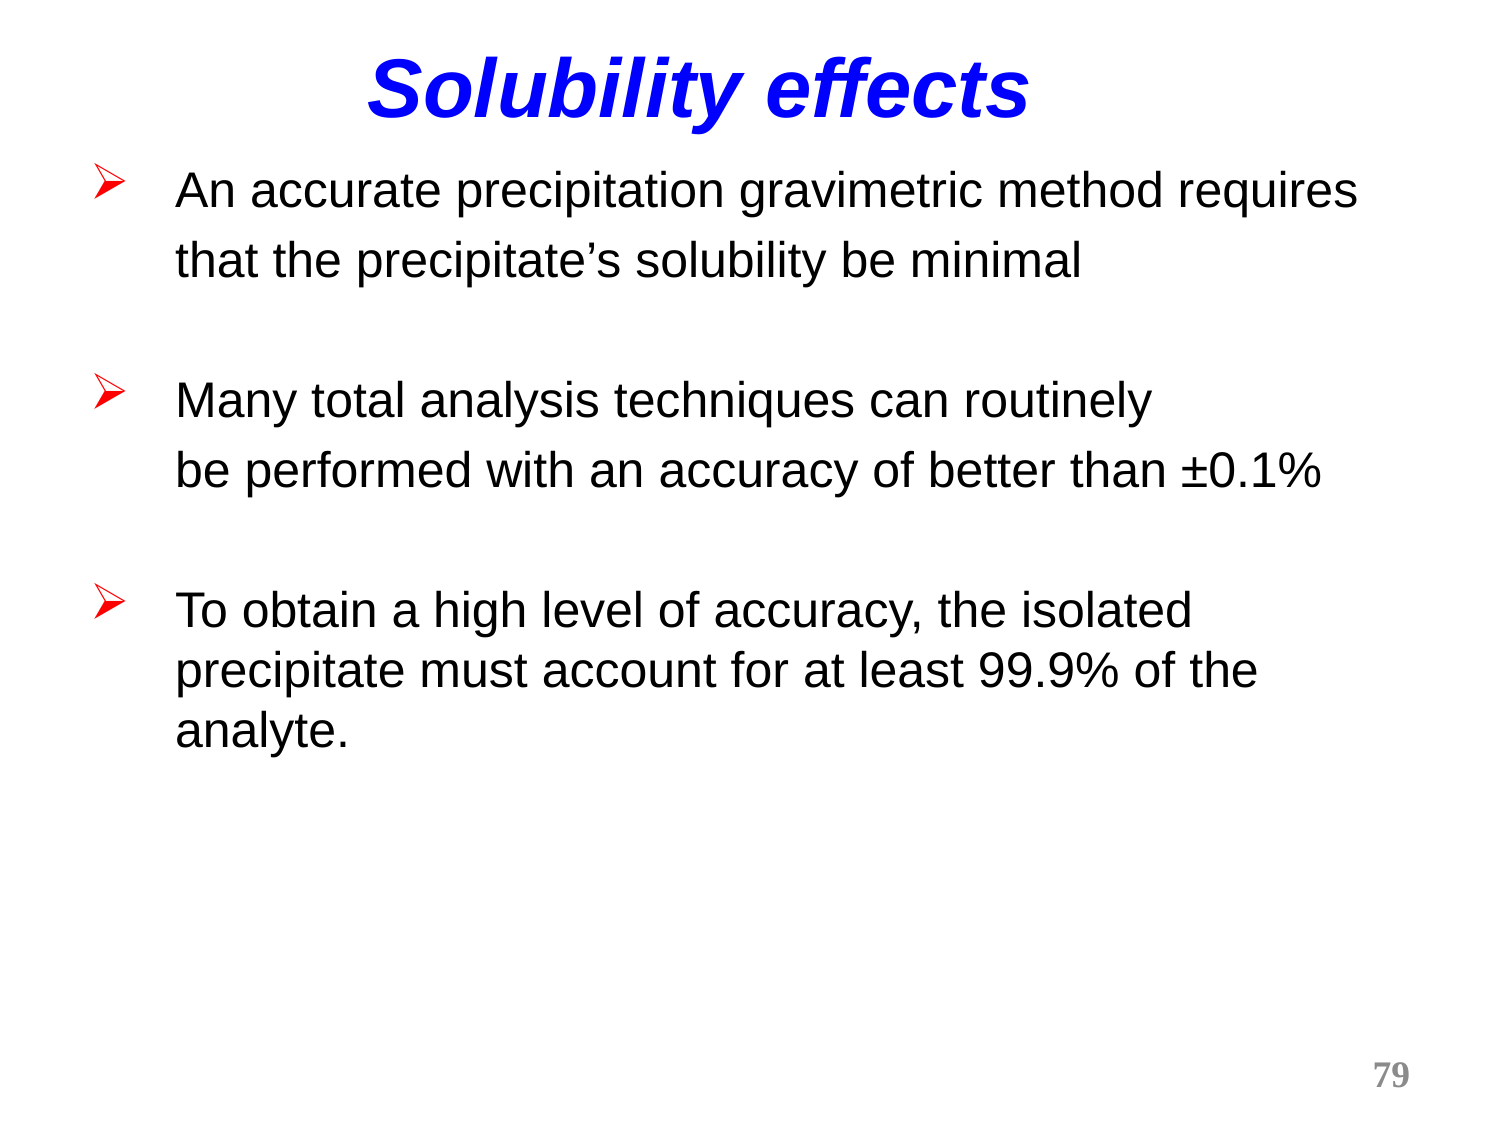

# Solubility effects
An accurate precipitation gravimetric method requires
	that the precipitate’s solubility be minimal

Many total analysis techniques can routinely
	be performed with an accuracy of better than ±0.1%

To obtain a high level of accuracy, the isolated precipitate must account for at least 99.9% of the analyte.
79